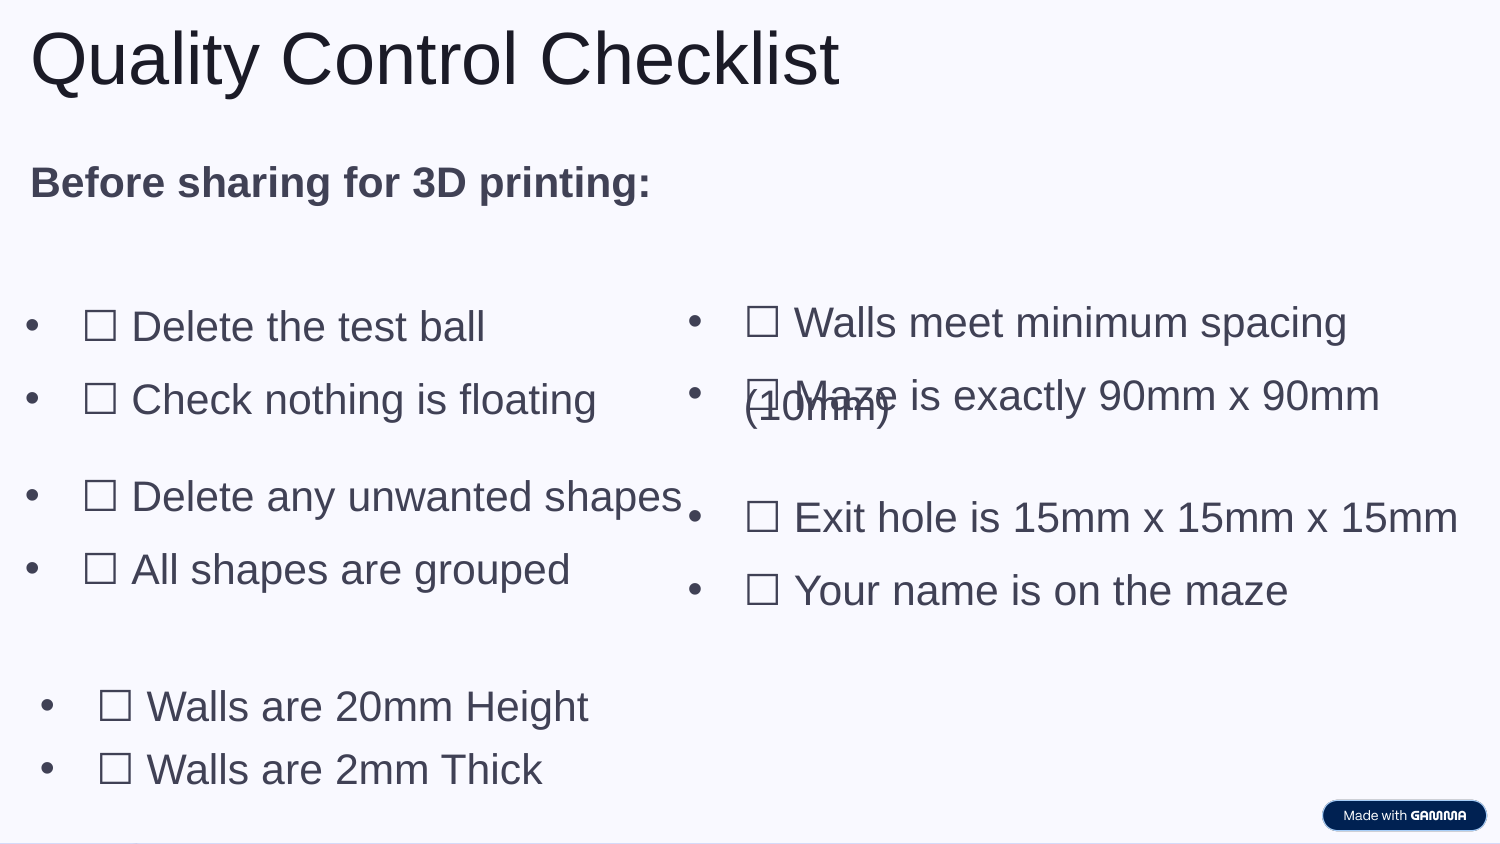

Quality Control Checklist
Before sharing for 3D printing:
☐ Walls meet minimum spacing (10mm)
☐ Delete the test ball
☐ Maze is exactly 90mm x 90mm
☐ Check nothing is floating
☐ Delete any unwanted shapes
☐ Exit hole is 15mm x 15mm x 15mm
☐ All shapes are grouped
☐ Your name is on the maze
☐ Walls are 20mm Height
☐ Walls are 2mm Thick